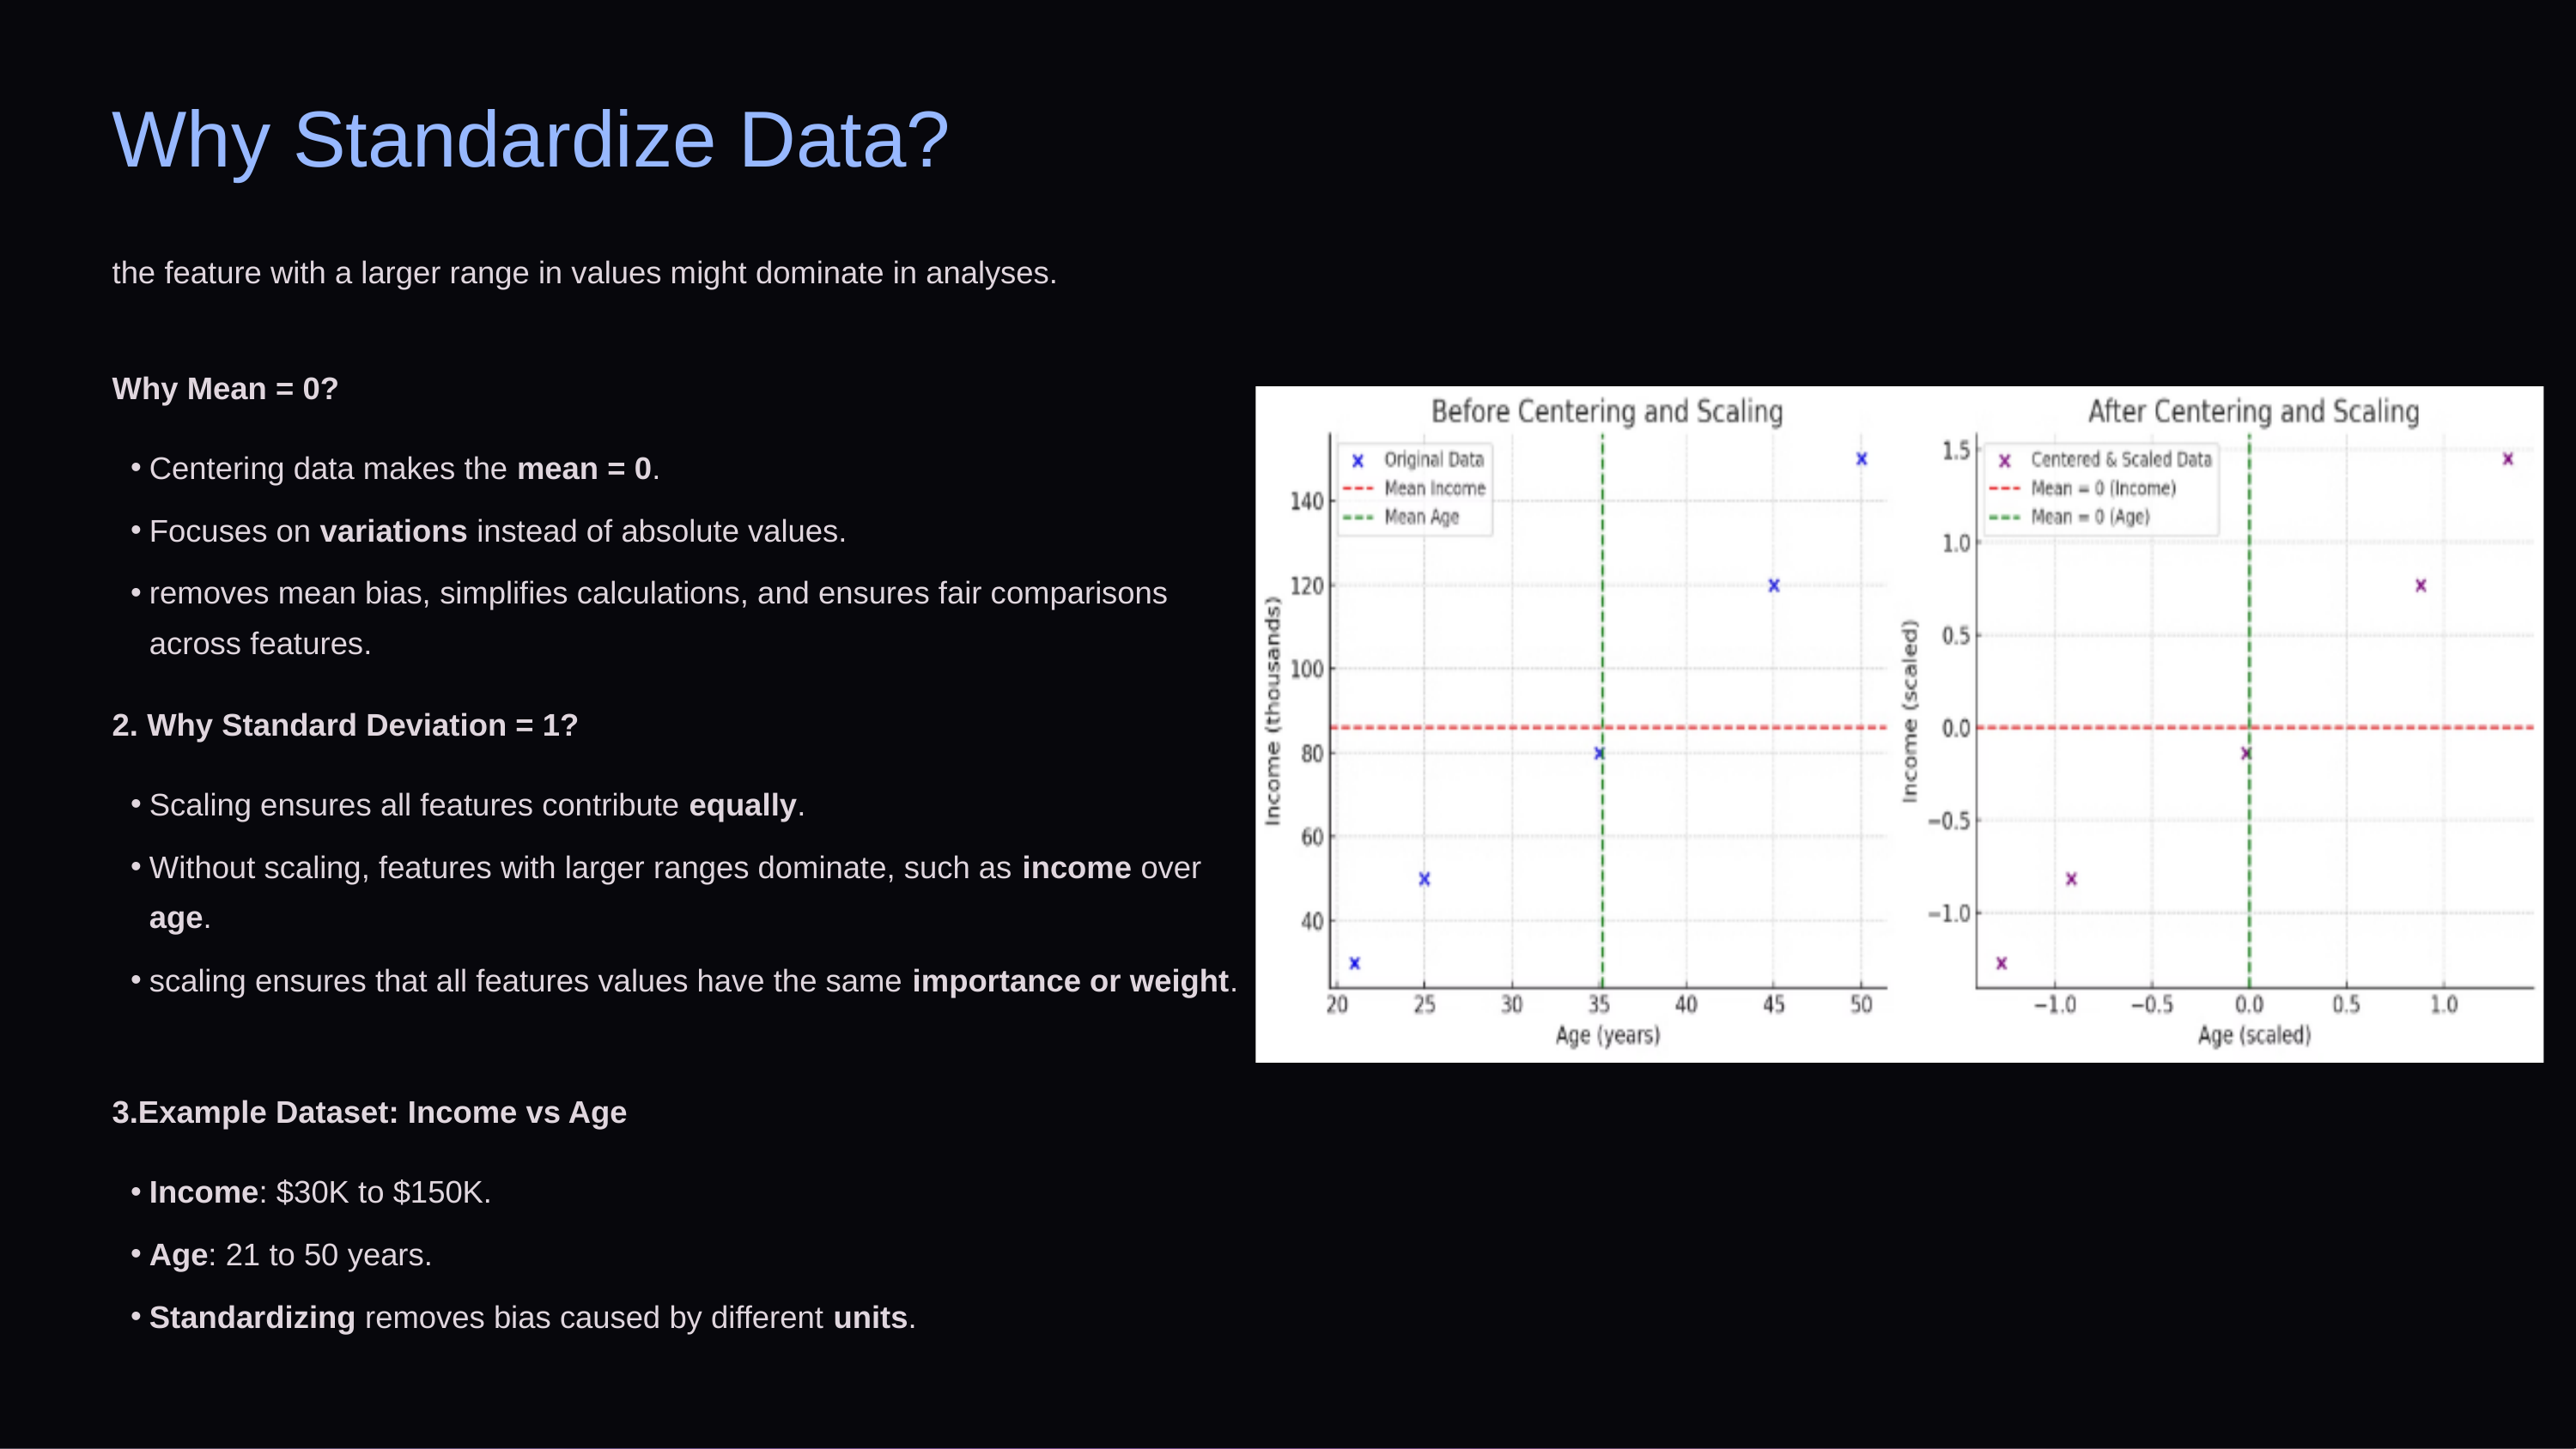

Why Standardize Data?
the feature with a larger range in values might dominate in analyses.
Why Mean = 0?

Centering data makes the mean = 0.
Focuses on variations instead of absolute values.
removes mean bias, simplifies calculations, and ensures fair comparisons across features.
2. Why Standard Deviation = 1?
Scaling ensures all features contribute equally.
Without scaling, features with larger ranges dominate, such as income over age.
scaling ensures that all features values have the same importance or weight.
3.Example Dataset: Income vs Age
Income: $30K to $150K.
Age: 21 to 50 years.
Standardizing removes bias caused by different units.